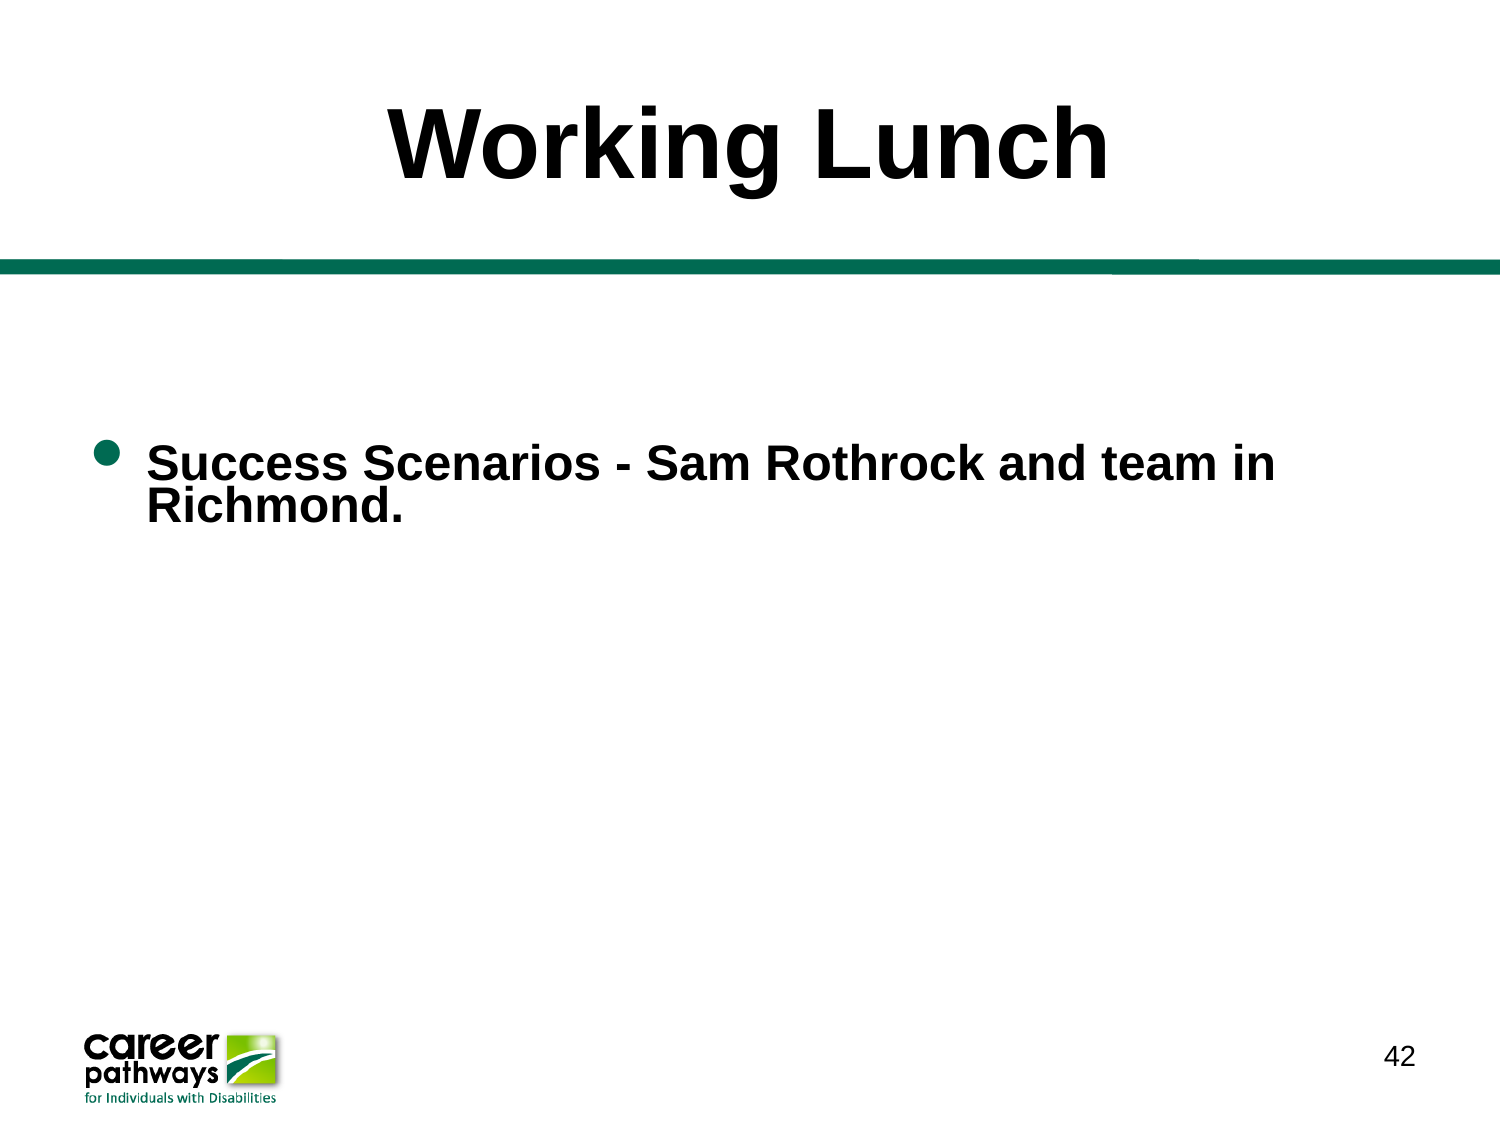

# Working Lunch

Success Scenarios - Sam Rothrock and team in Richmond.
42